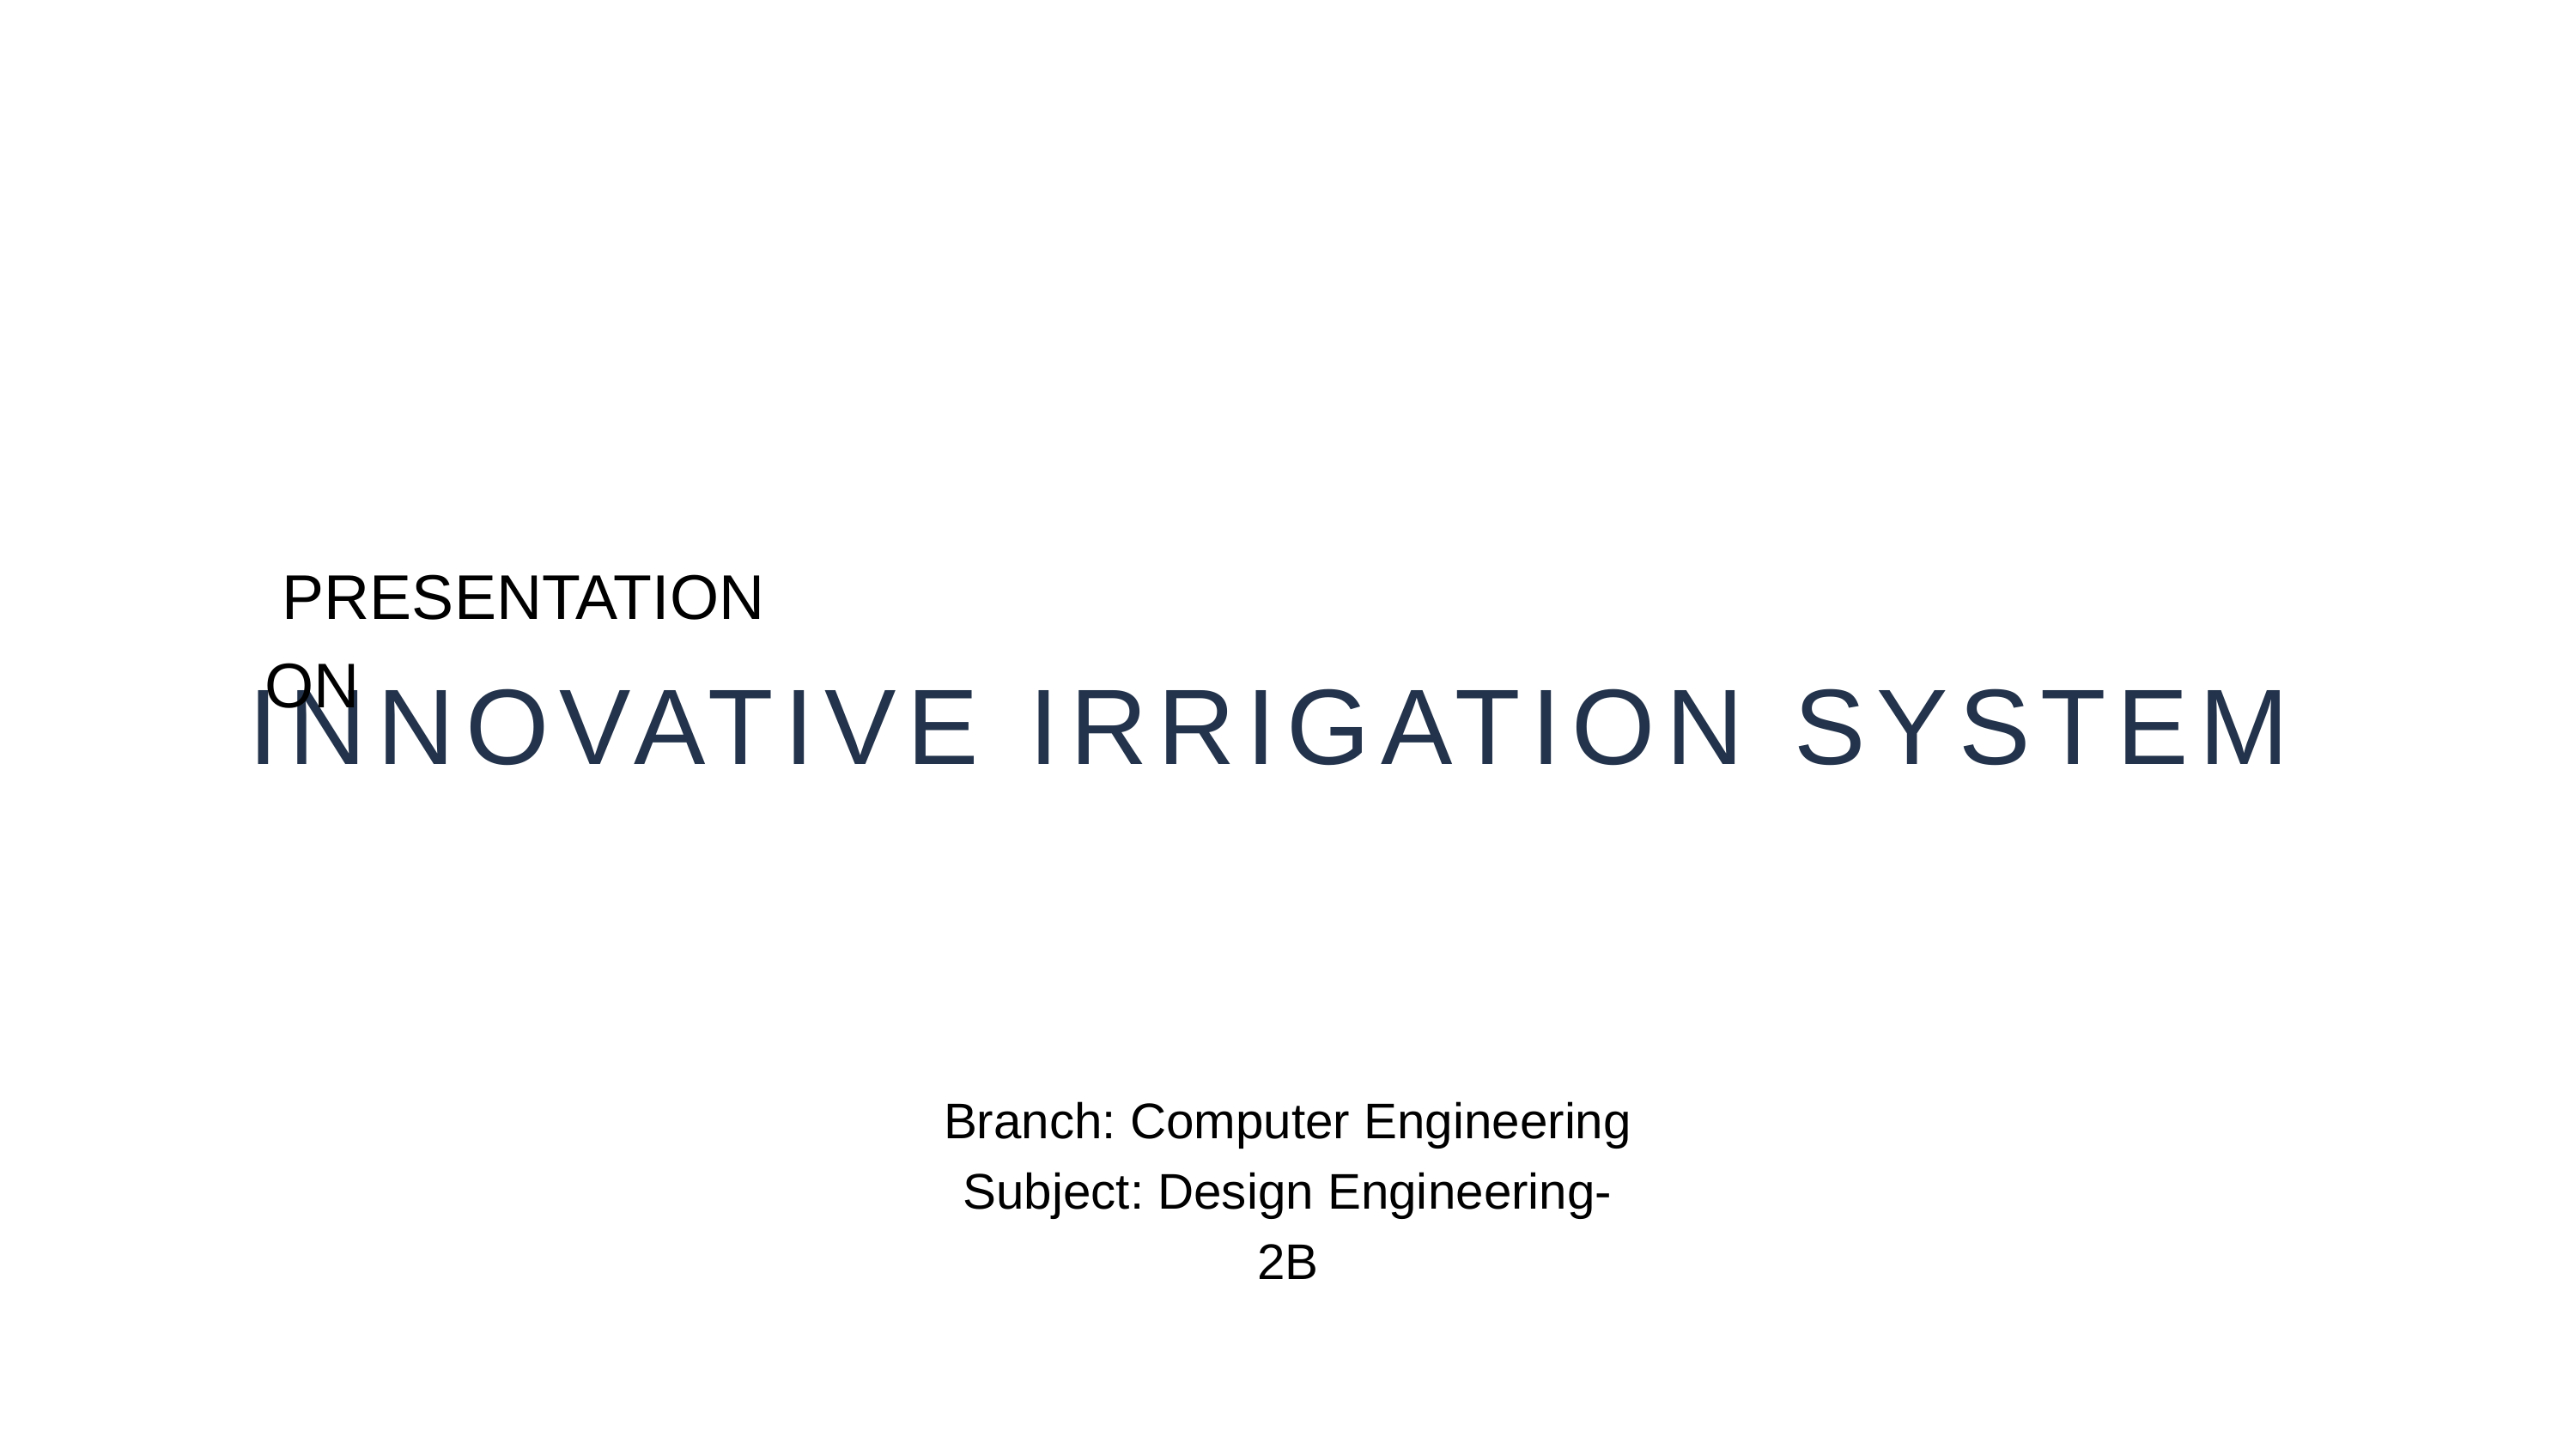

PRESENTATION ON
INNOVATIVE IRRIGATION SYSTEM
Branch: Computer Engineering
Subject: Design Engineering-2B